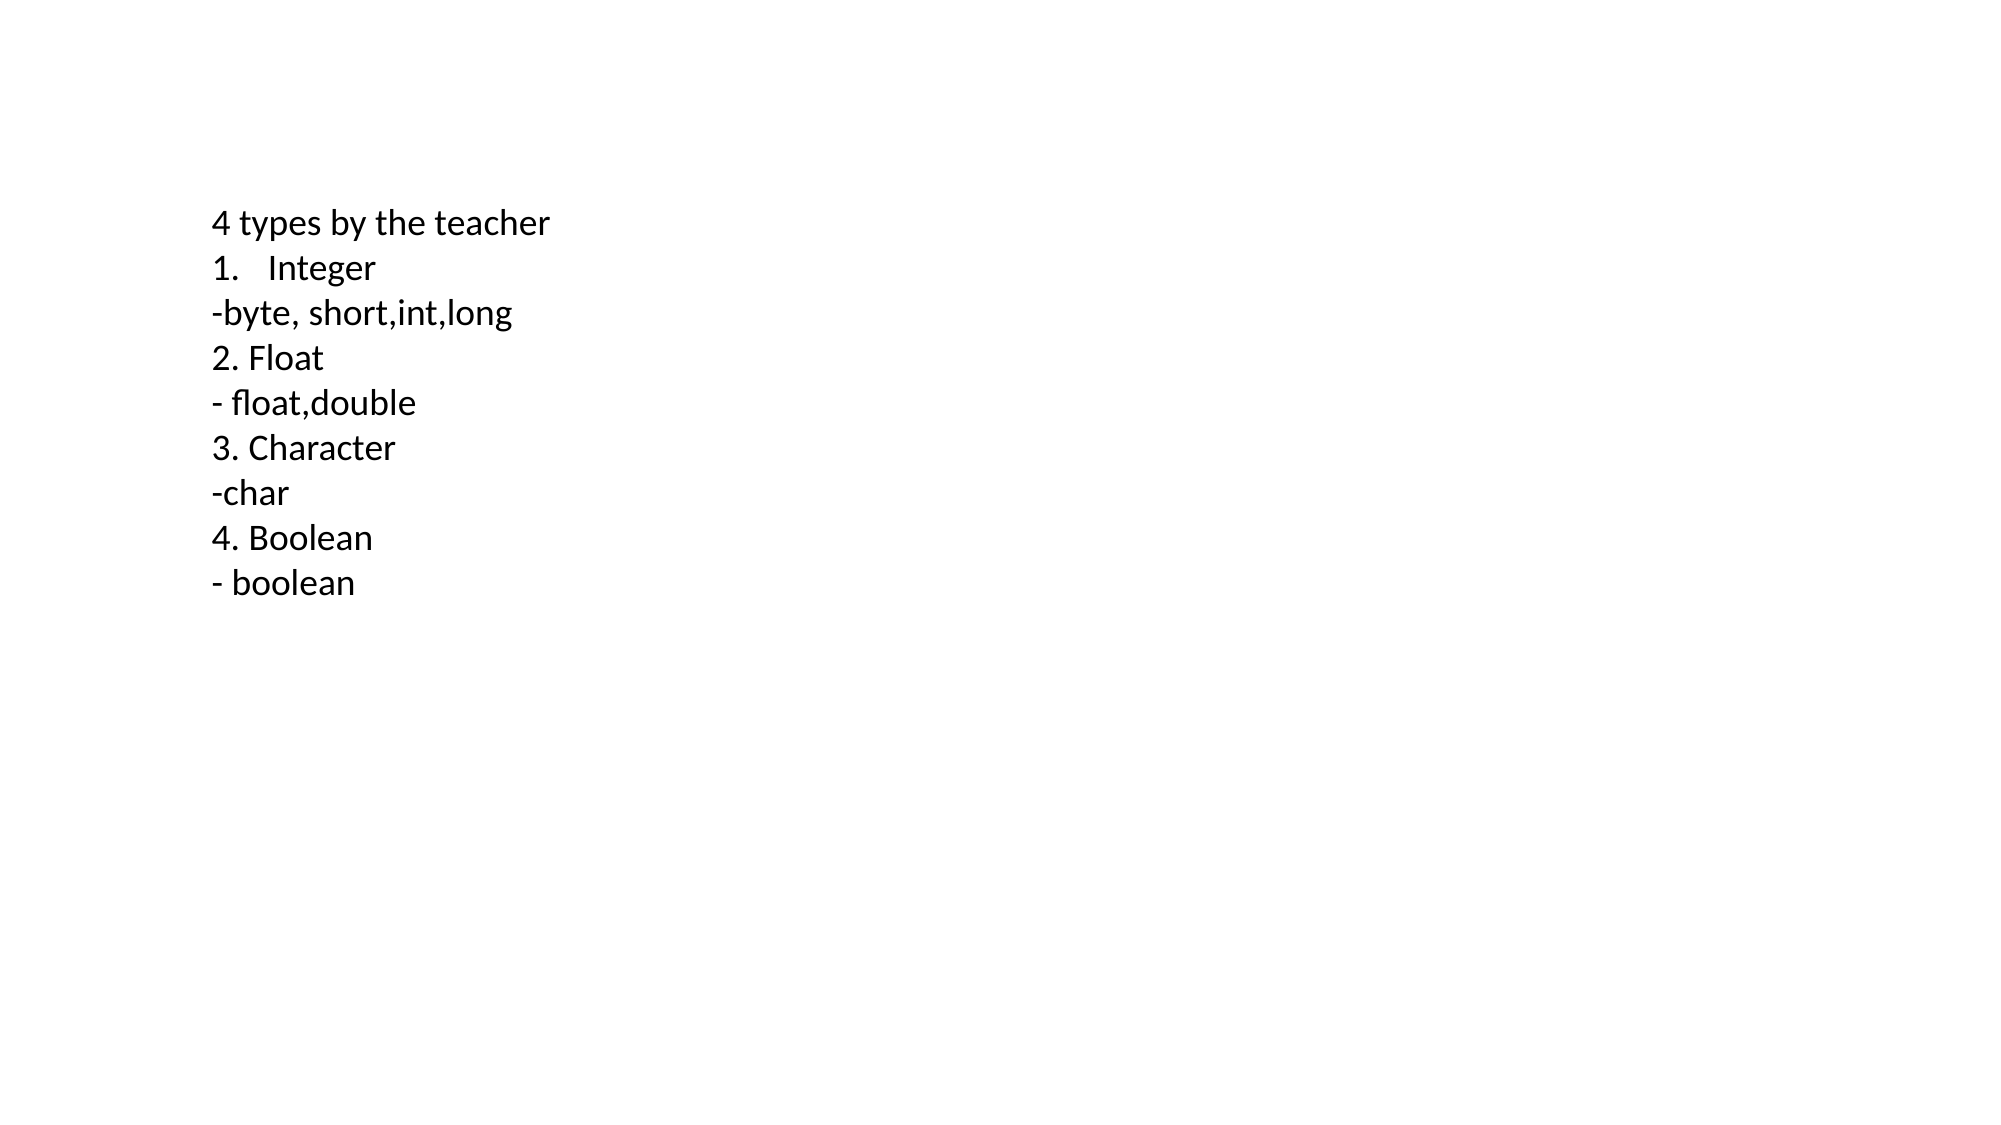

4 types by the teacher
Integer
-byte, short,int,long
2. Float
- float,double
3. Character
-char
4. Boolean
- boolean